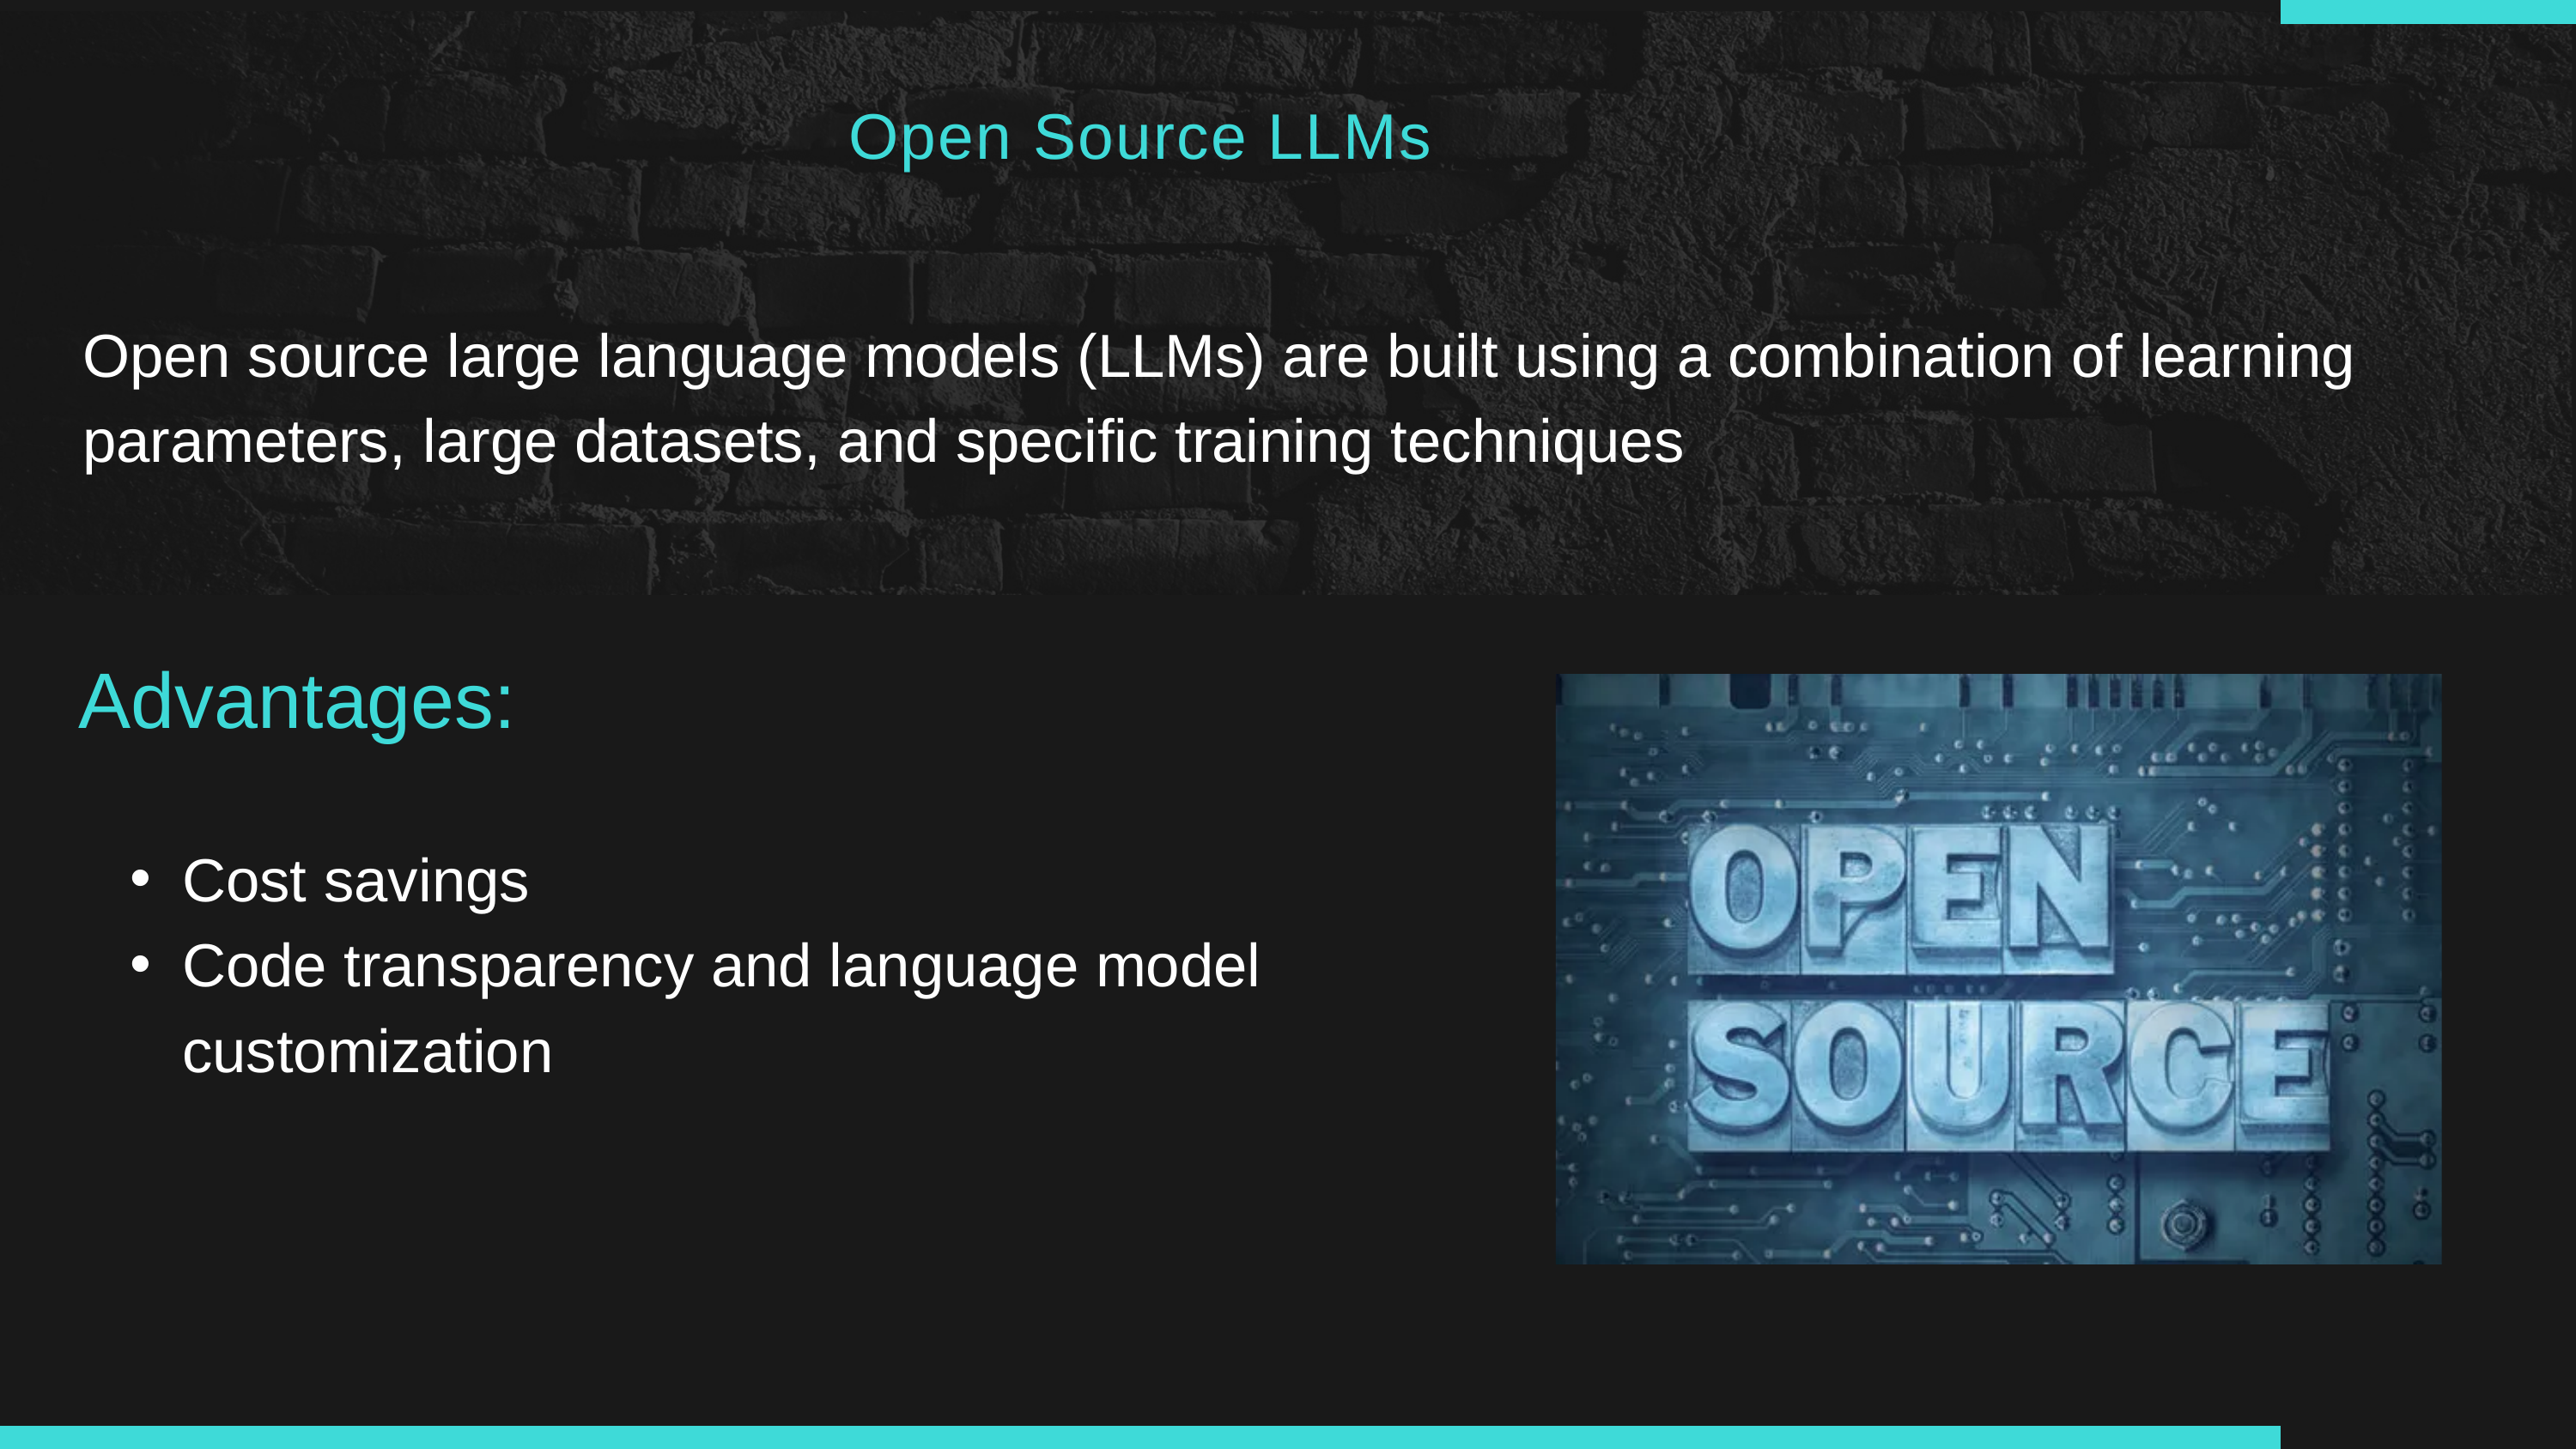

Open Source LLMs

Open source large language models (LLMs) are built using a combination of learning parameters, large datasets, and specific training techniques
Advantages:

Cost savings
Code transparency and language model customization